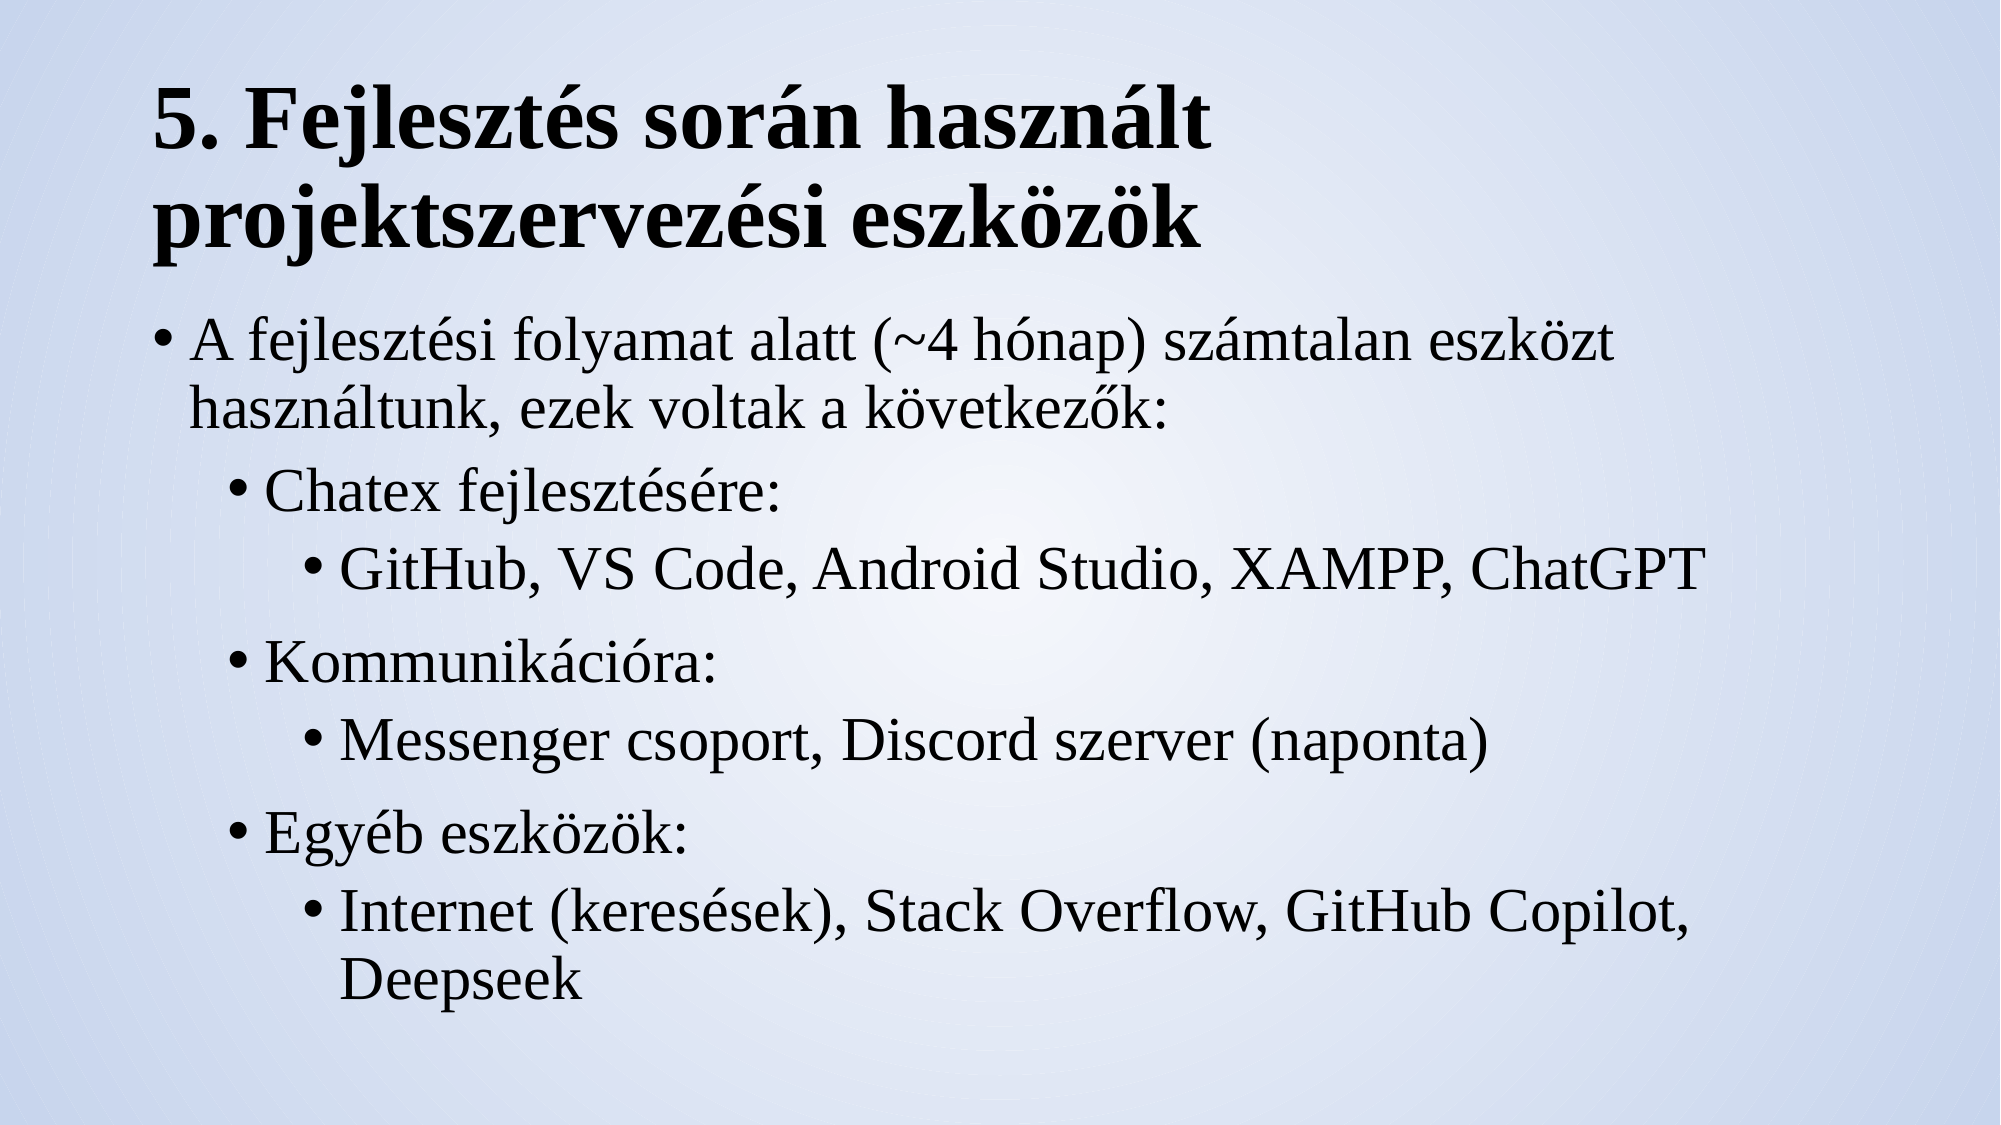

# 5. Fejlesztés során használt projektszervezési eszközök
A fejlesztési folyamat alatt (~4 hónap) számtalan eszközt használtunk, ezek voltak a következők:
Chatex fejlesztésére:
GitHub, VS Code, Android Studio, XAMPP, ChatGPT
Kommunikációra:
Messenger csoport, Discord szerver (naponta)
Egyéb eszközök:
Internet (keresések), Stack Overflow, GitHub Copilot, Deepseek